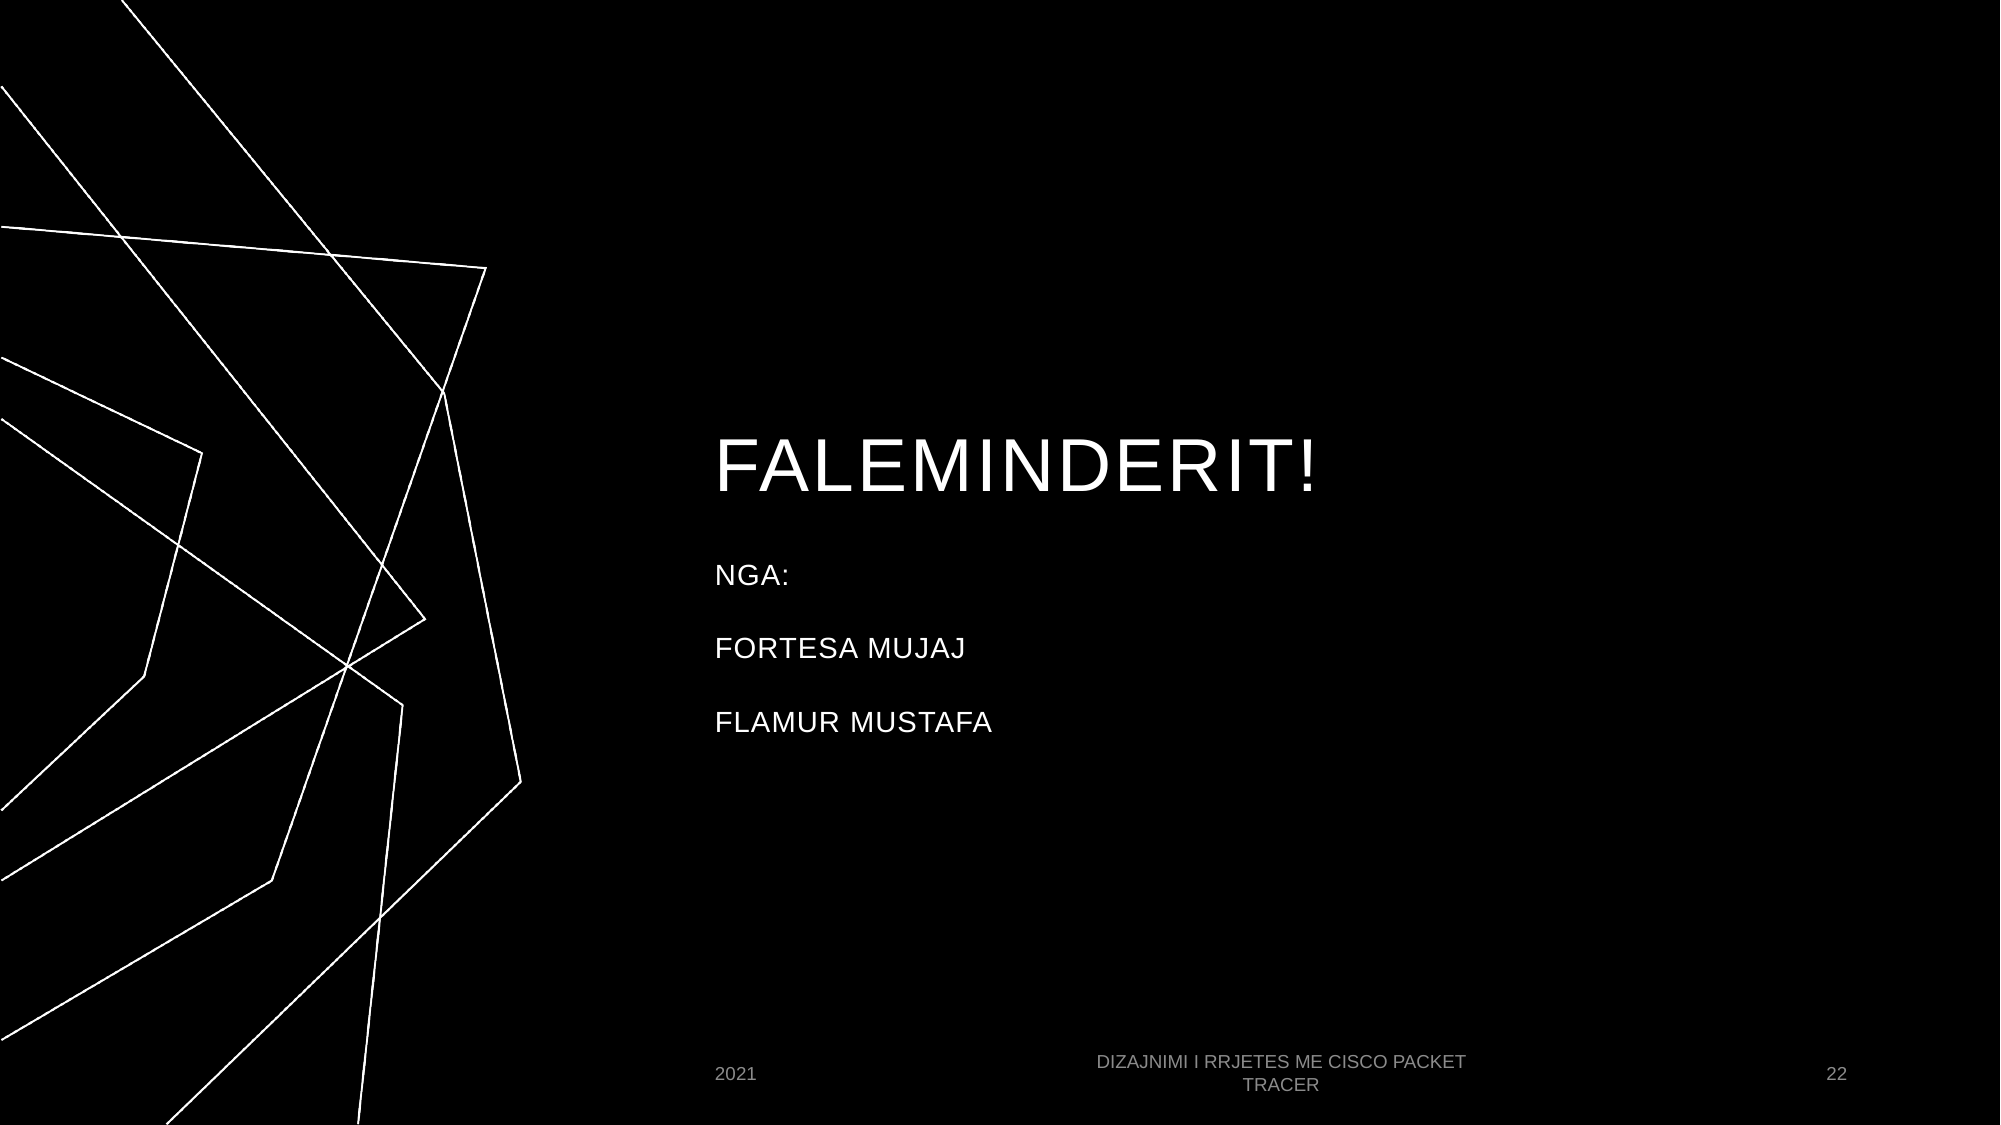

# FALEMINDERIT!
NGA:
FORTESA MUJAJ
FLAMUR MUSTAFA
2021
DIZAJNIMI I RRJETES ME CISCO PACKET TRACER
22